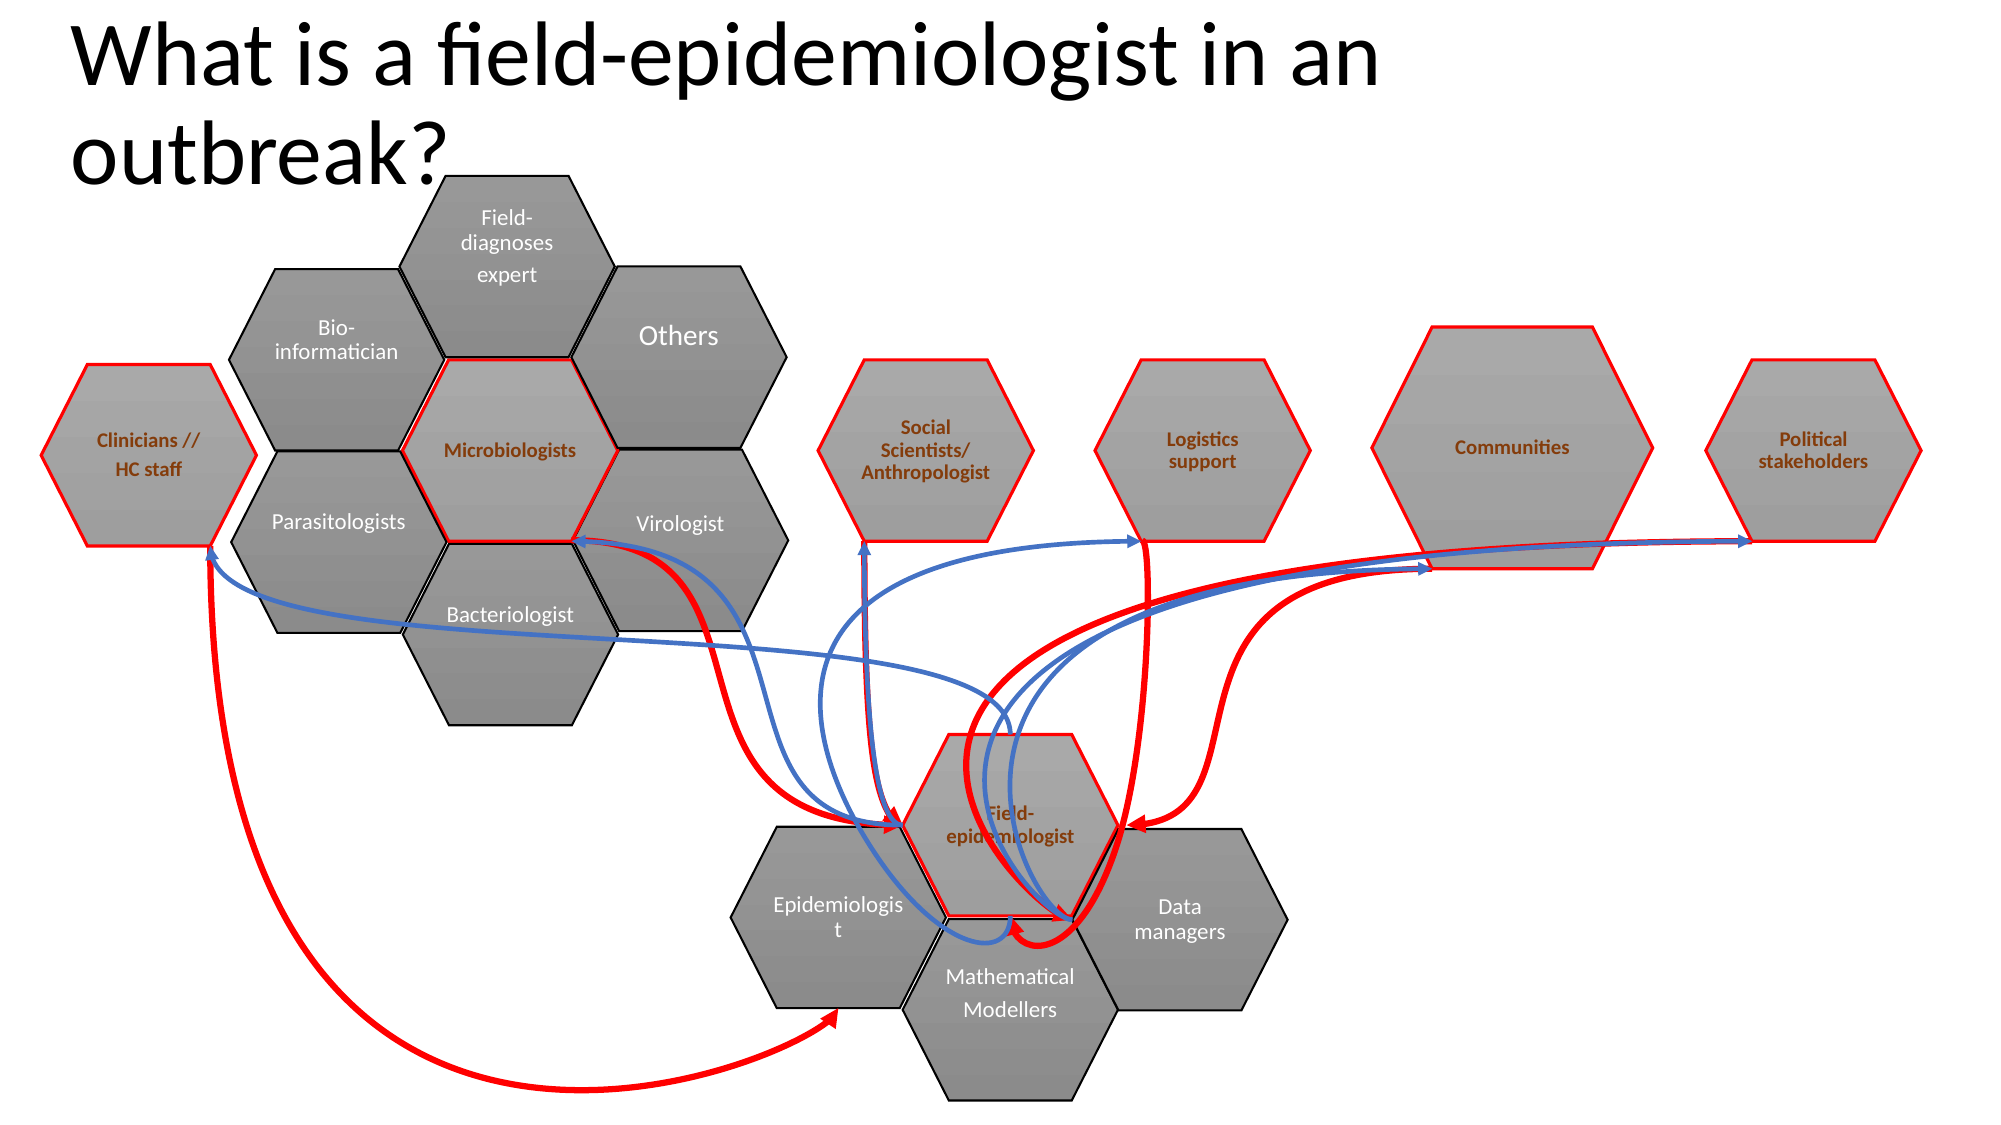

# What is a field-epidemiologist in an outbreak?
Field-diagnoses
expert

Others

Bio-informatician

Communities
Social Scientists/ Anthropologist
Logistics support
Political stakeholders
Microbiologists
Clinicians //
HC staff
Virologist

Parasitologists

Bacteriologist

Field-epidemiologist
Epidemiologist
Data managers
Mathematical
Modellers